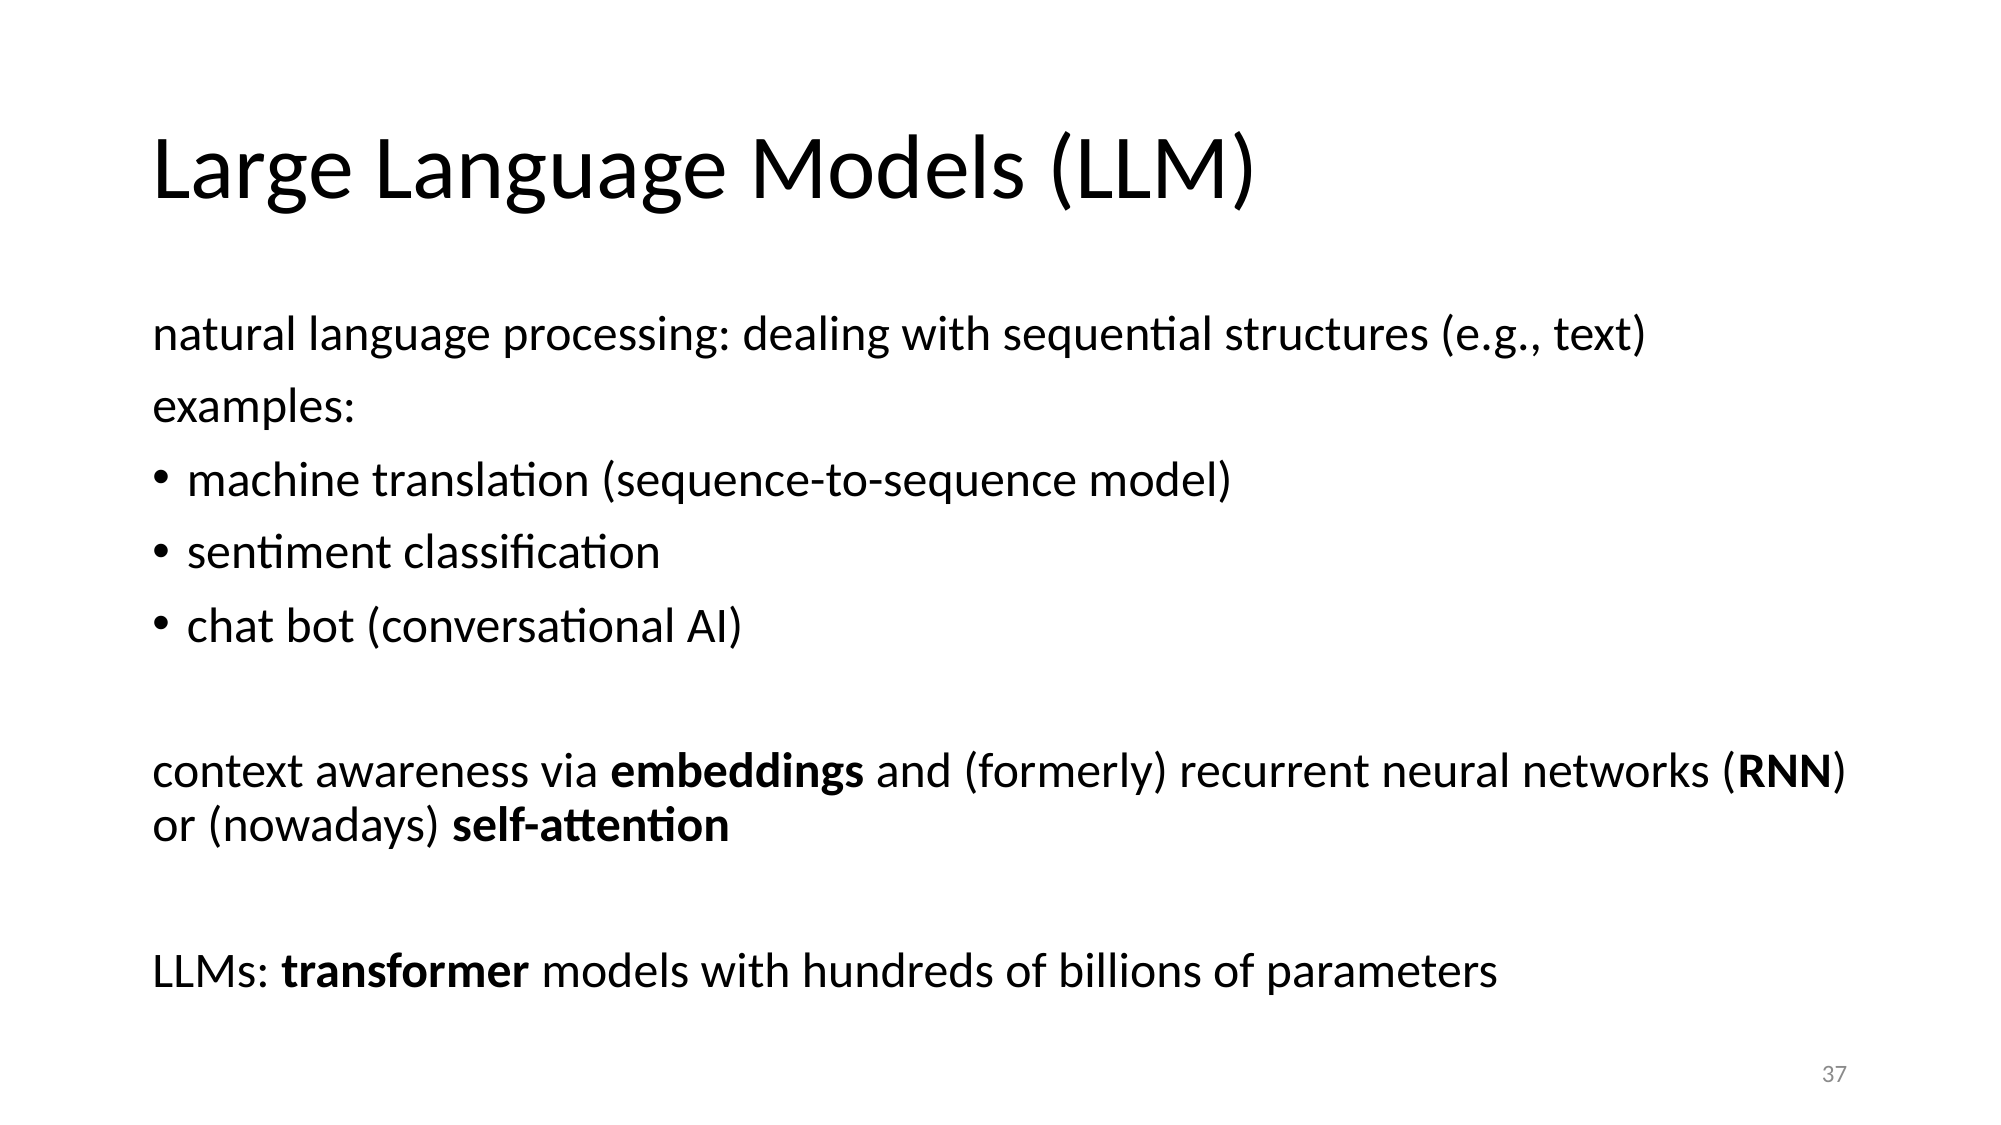

# Large Language Models (LLM)
natural language processing: dealing with sequential structures (e.g., text)
examples:
machine translation (sequence-to-sequence model)
sentiment classification
chat bot (conversational AI)

context awareness via embeddings and (formerly) recurrent neural networks (RNN) or (nowadays) self-attention

LLMs: transformer models with hundreds of billions of parameters

37